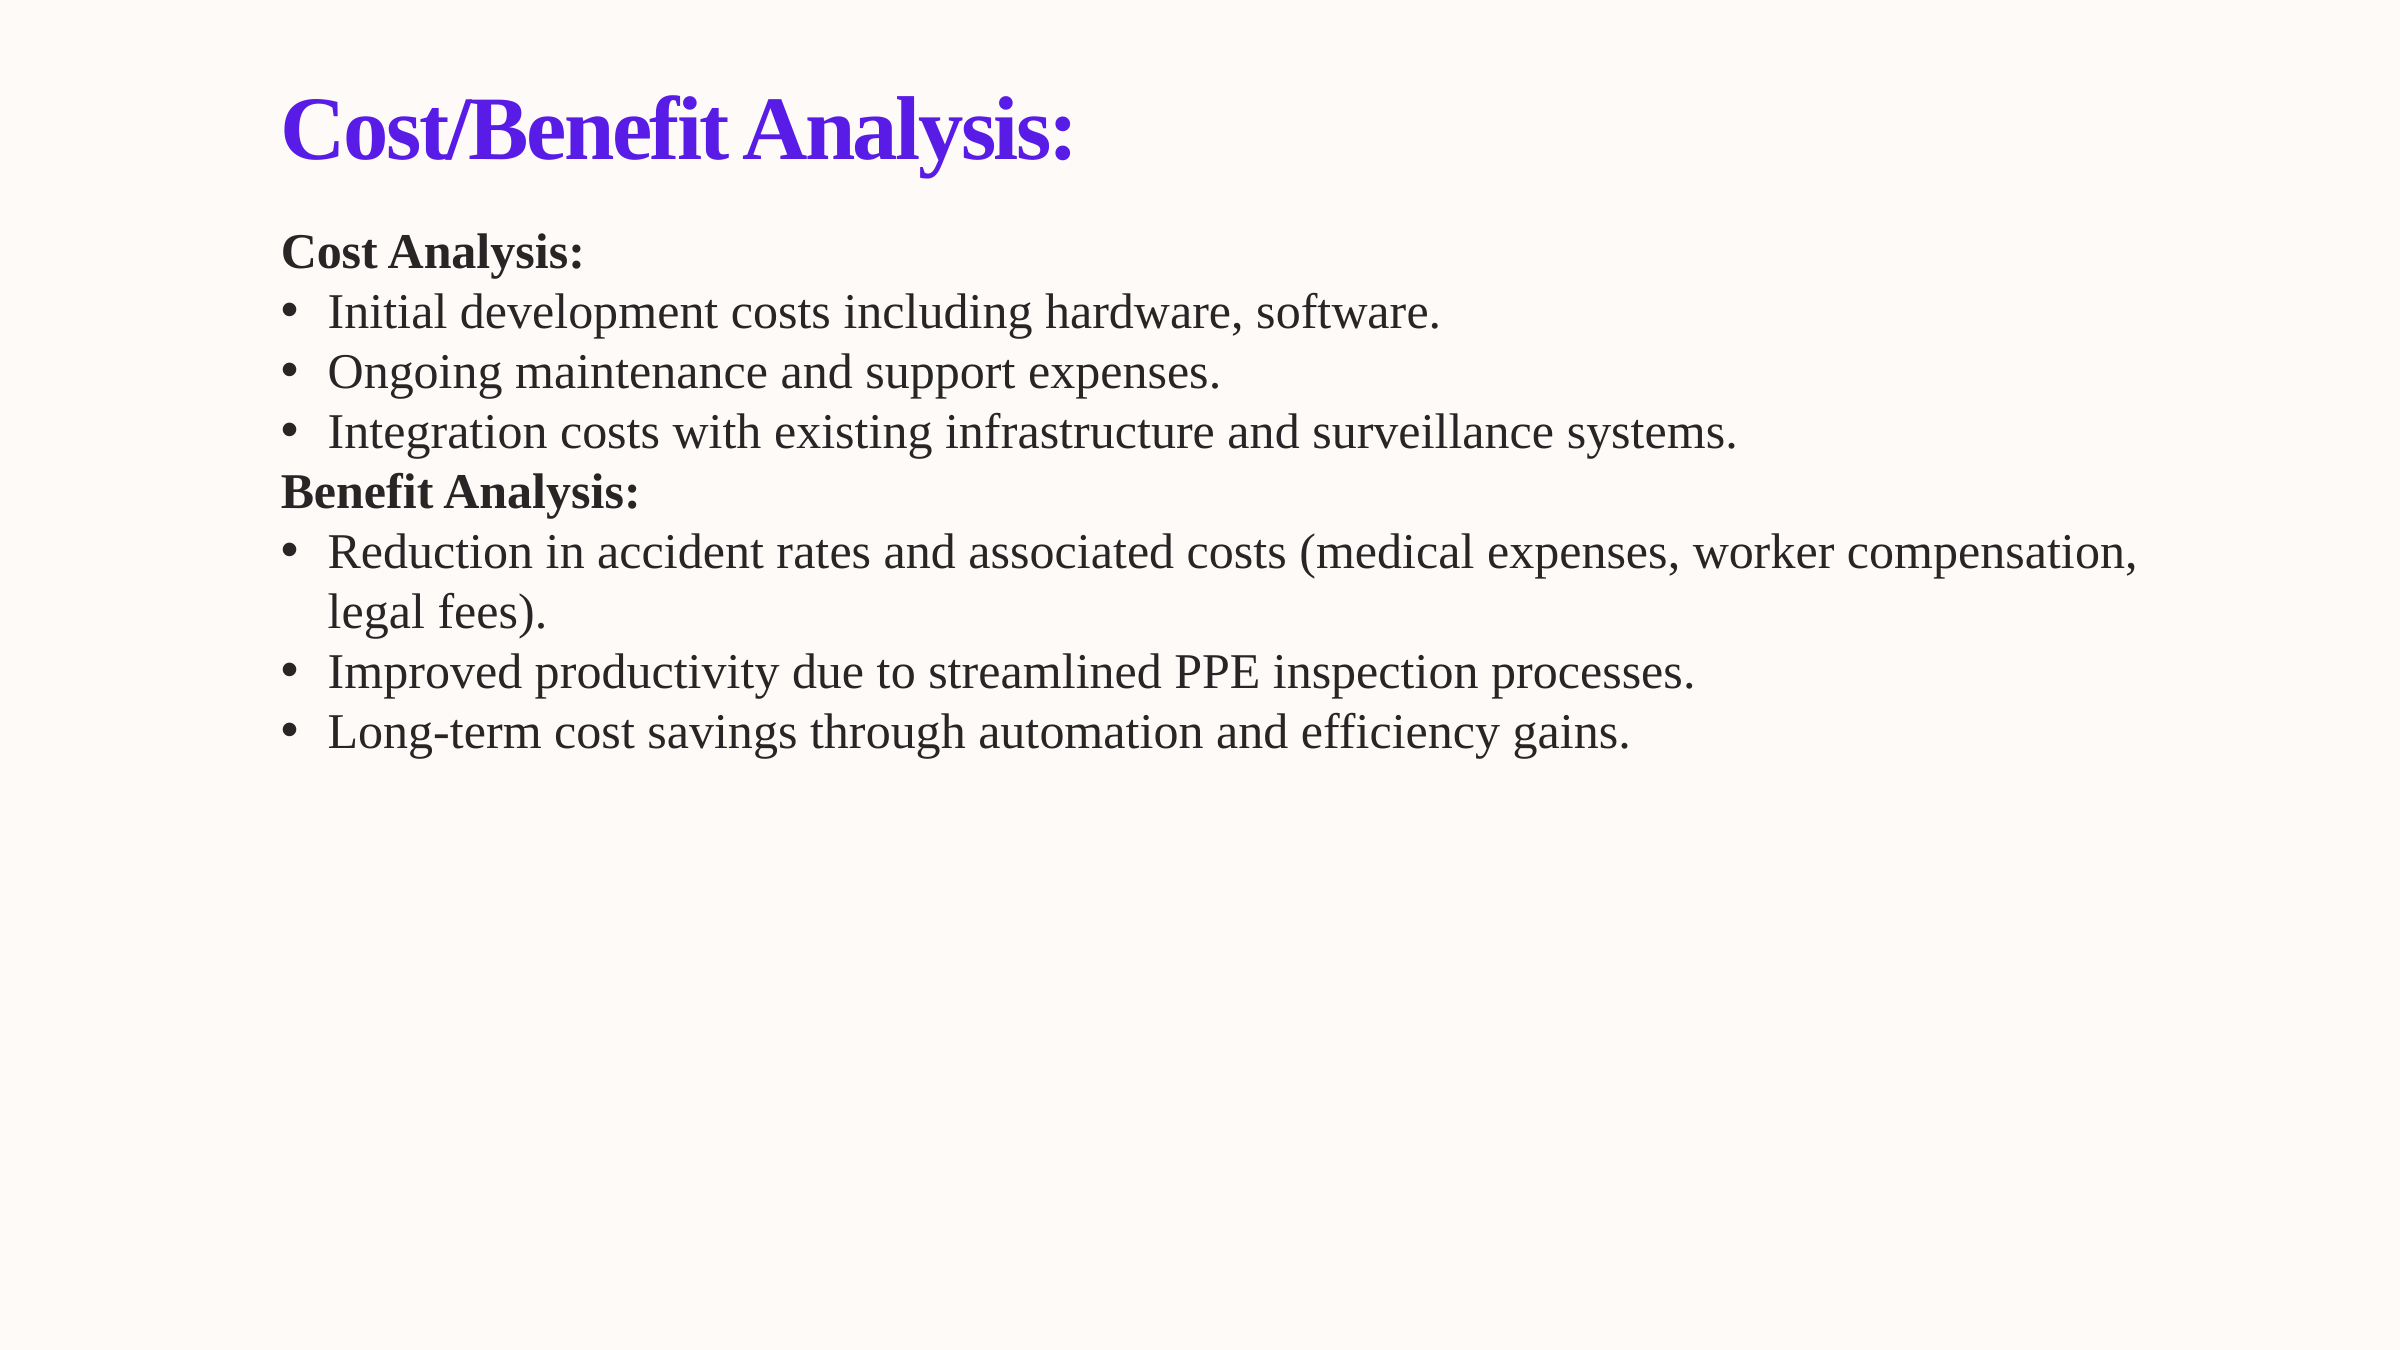

Cost/Benefit Analysis:

Cost Analysis:
Initial development costs including hardware, software.
Ongoing maintenance and support expenses.
Integration costs with existing infrastructure and surveillance systems.
Benefit Analysis:
Reduction in accident rates and associated costs (medical expenses, worker compensation, legal fees).
Improved productivity due to streamlined PPE inspection processes.
Long-term cost savings through automation and efficiency gains.